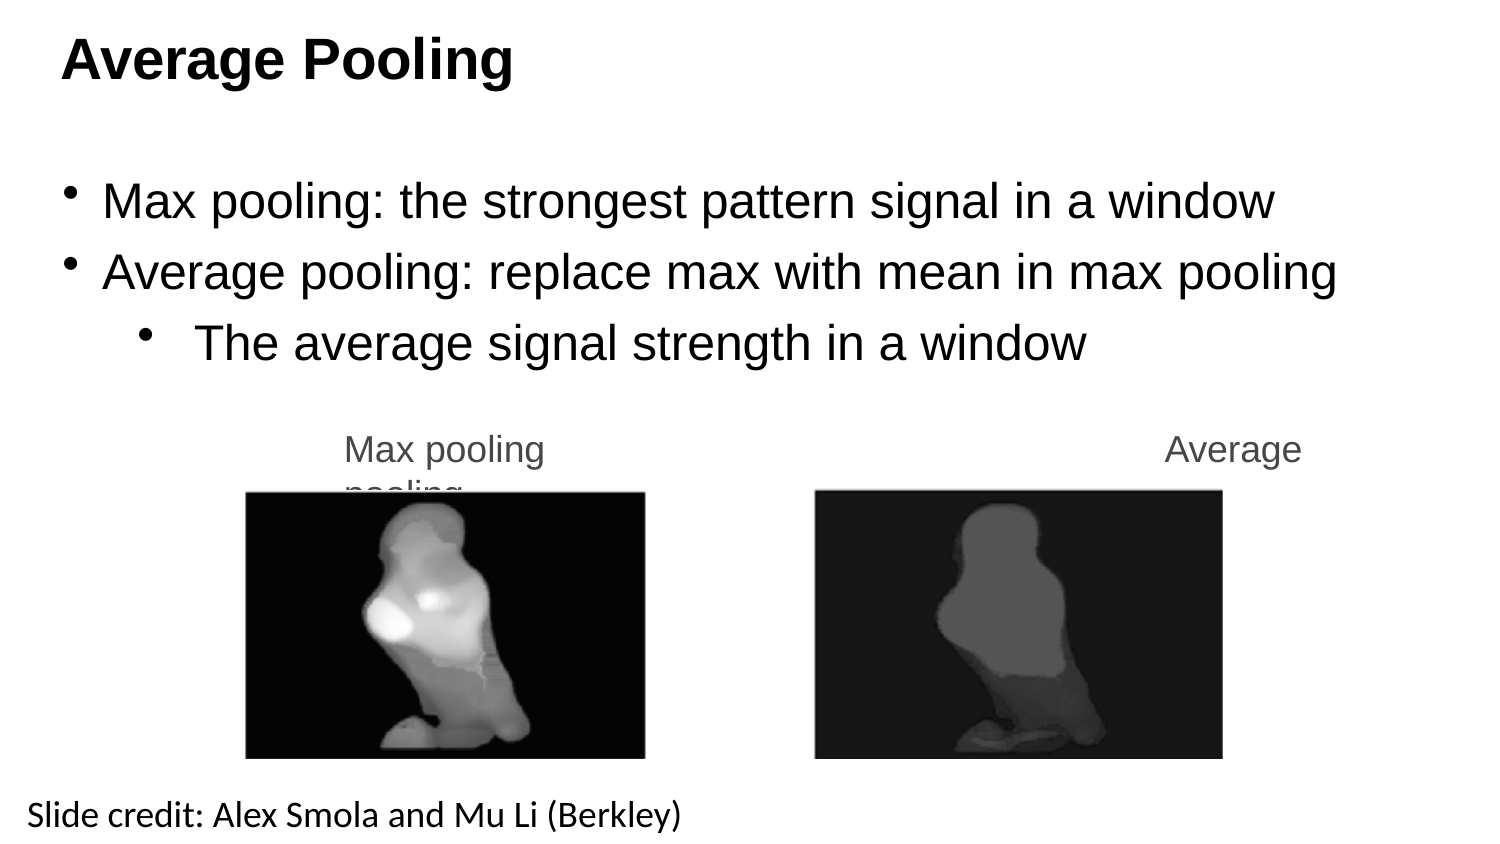

# Average Pooling
Max pooling: the strongest pattern signal in a window
Average pooling: replace max with mean in max pooling
The average signal strength in a window

Max pooling	Average pooling

Slide credit: Alex Smola and Mu Li (Berkley)